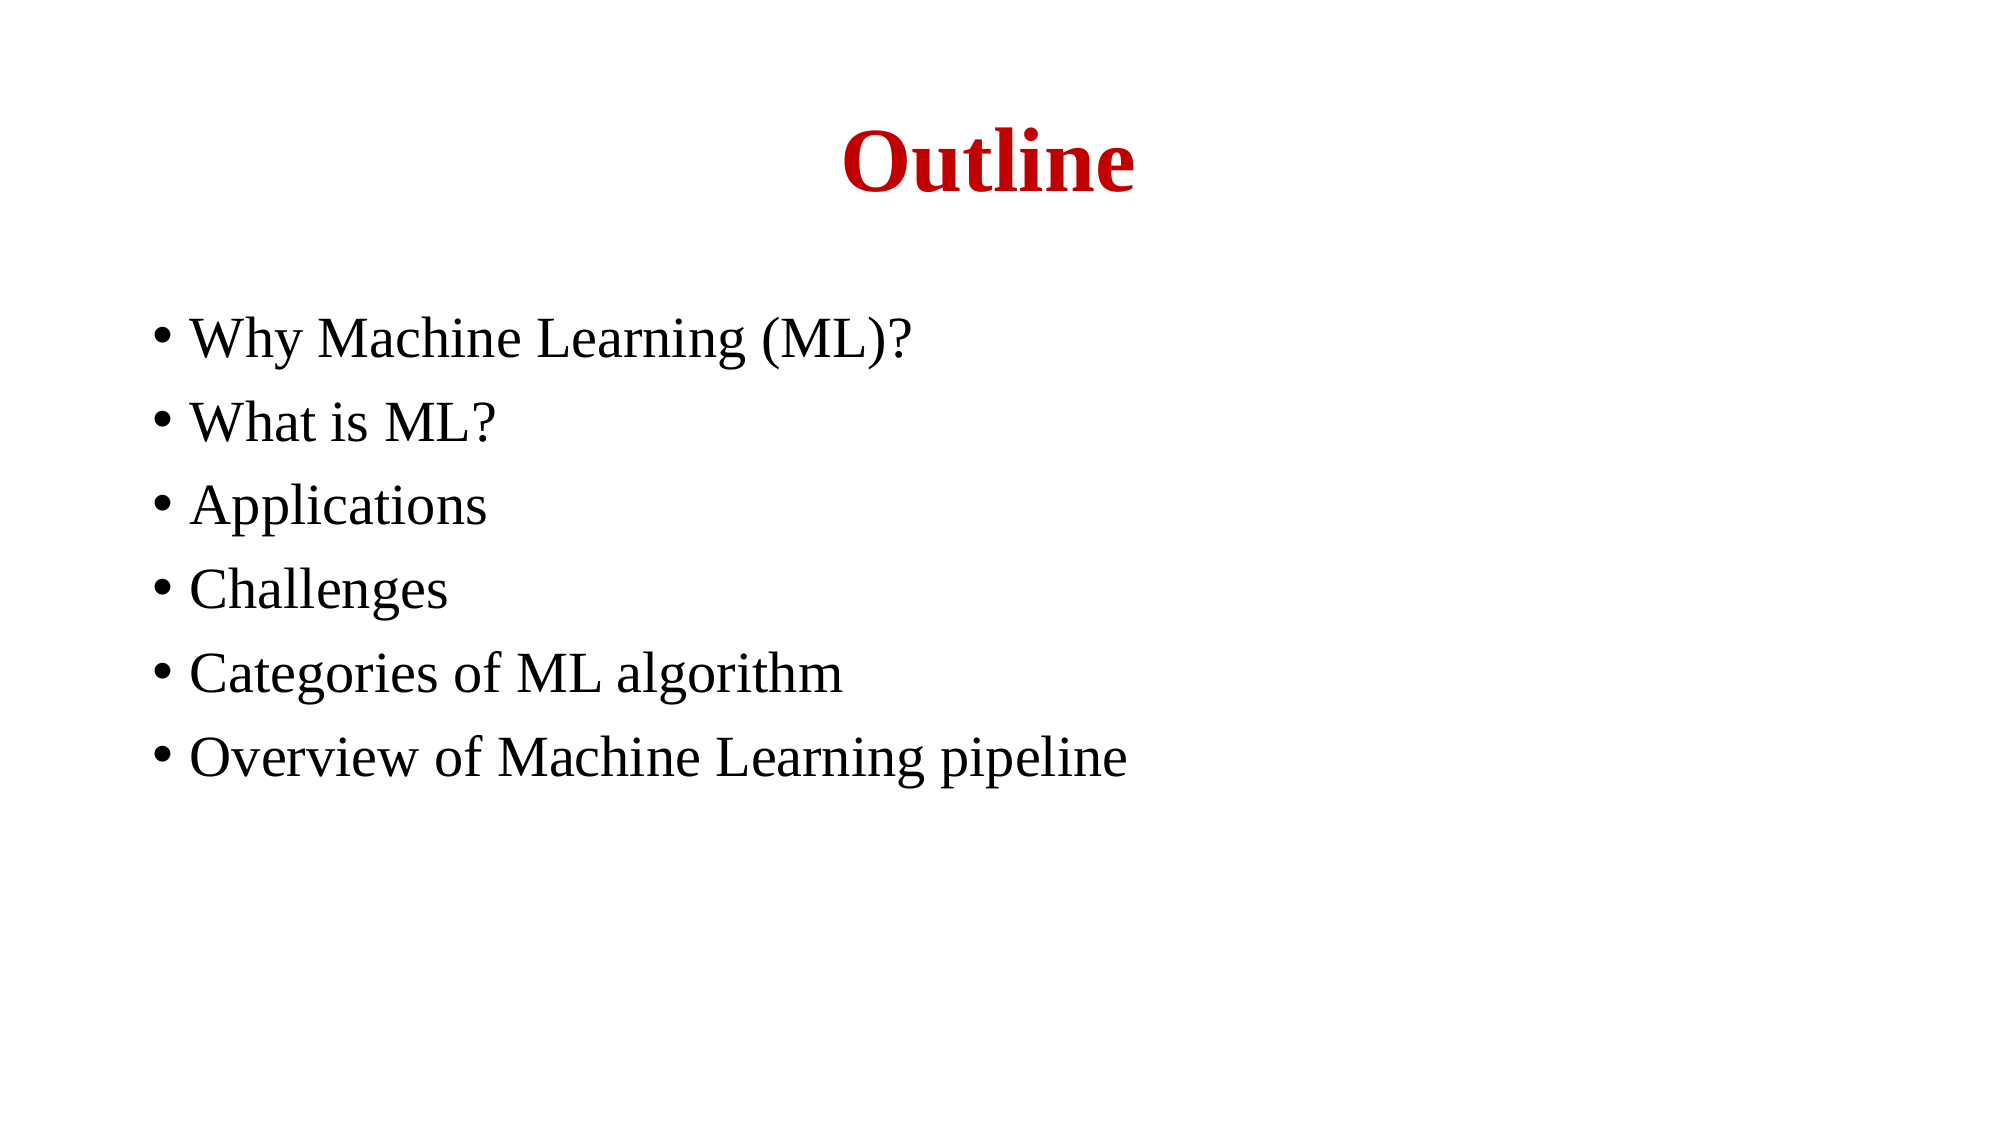

# Outline
Why Machine Learning (ML)?
What is ML?
Applications
Challenges
Categories of ML algorithm
Overview of Machine Learning pipeline